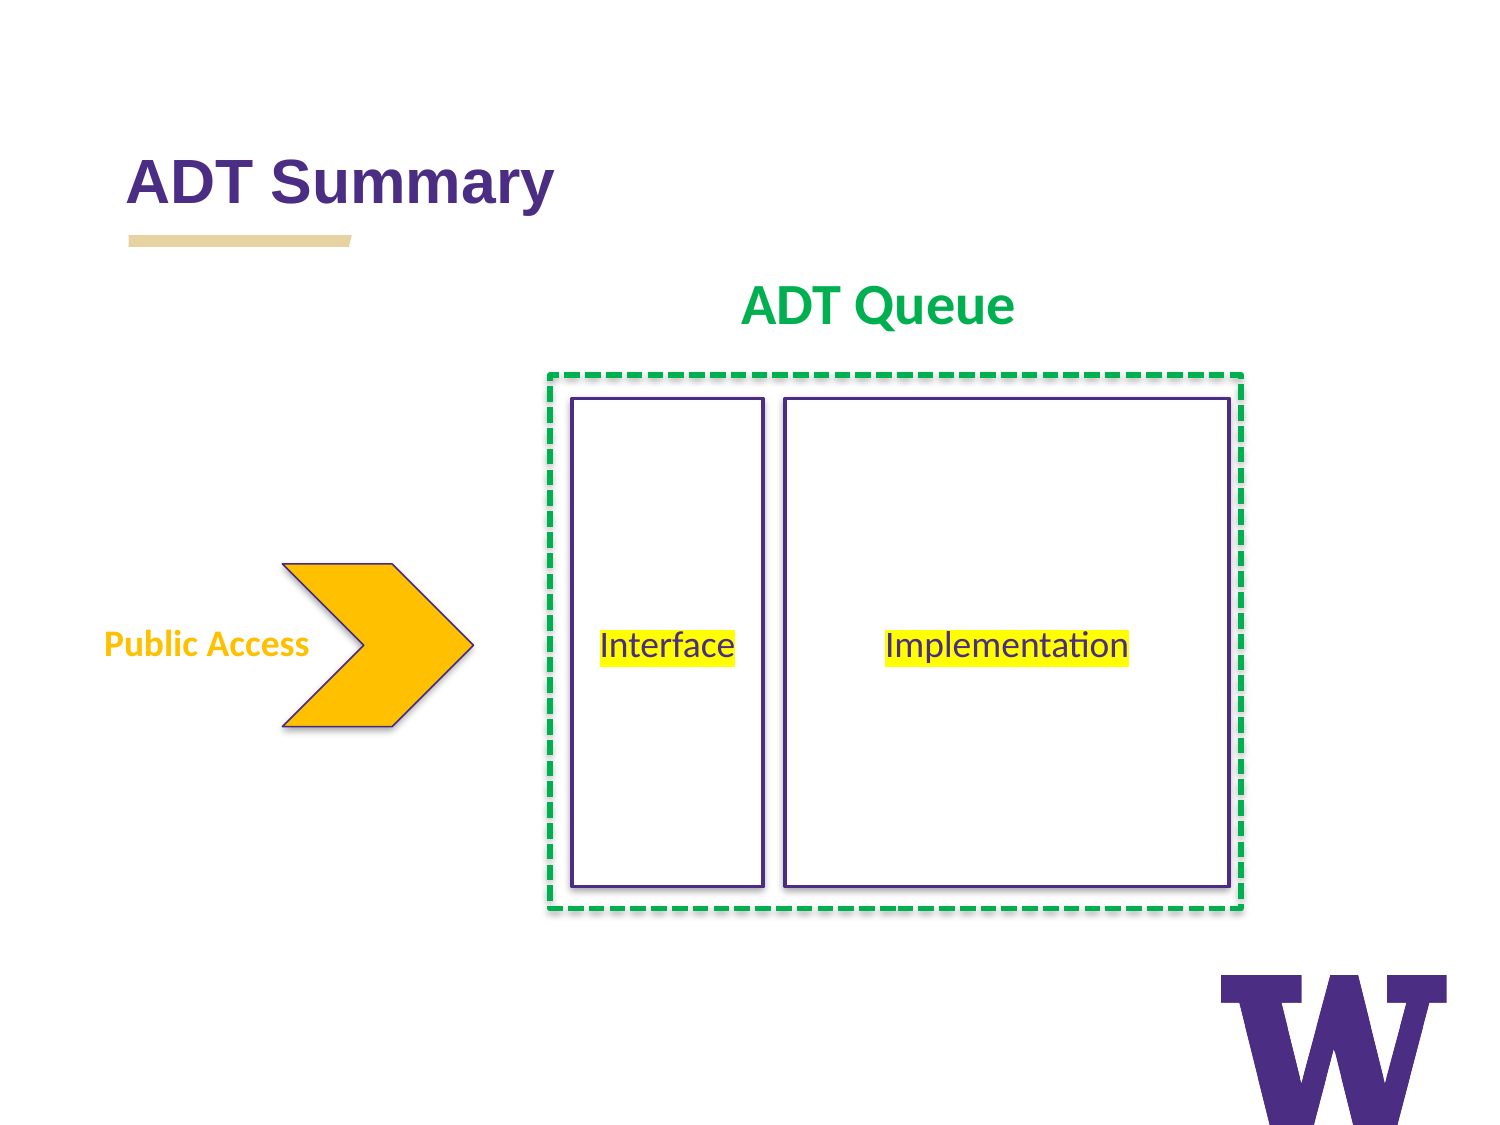

# ADT Summary
ADT Queue

Interface
Implementation

Public Access